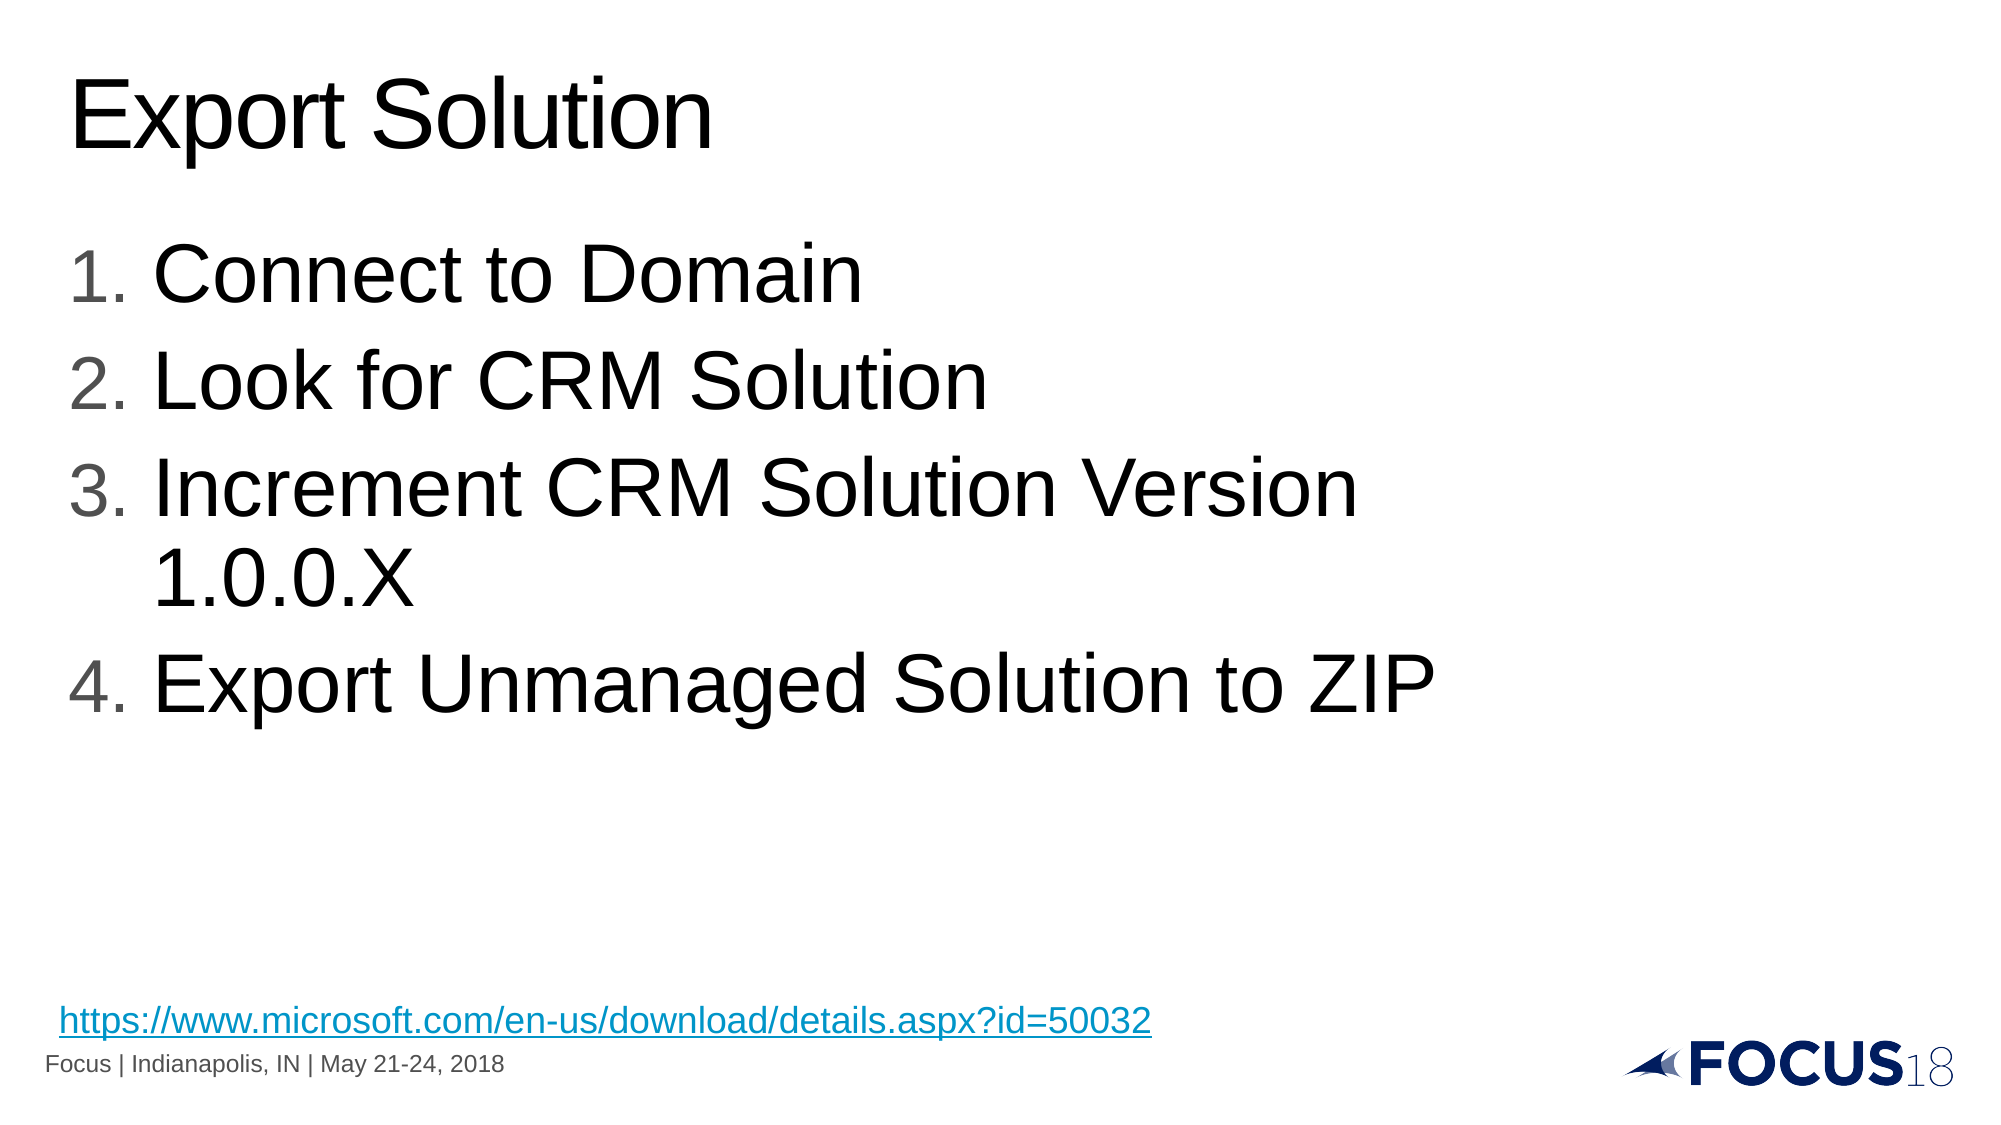

# Export Solution
Connect to Domain
Look for CRM Solution
Increment CRM Solution Version
1.0.0.X
Export Unmanaged Solution to ZIP
https://www.microsoft.com/en-us/download/details.aspx?id=50032